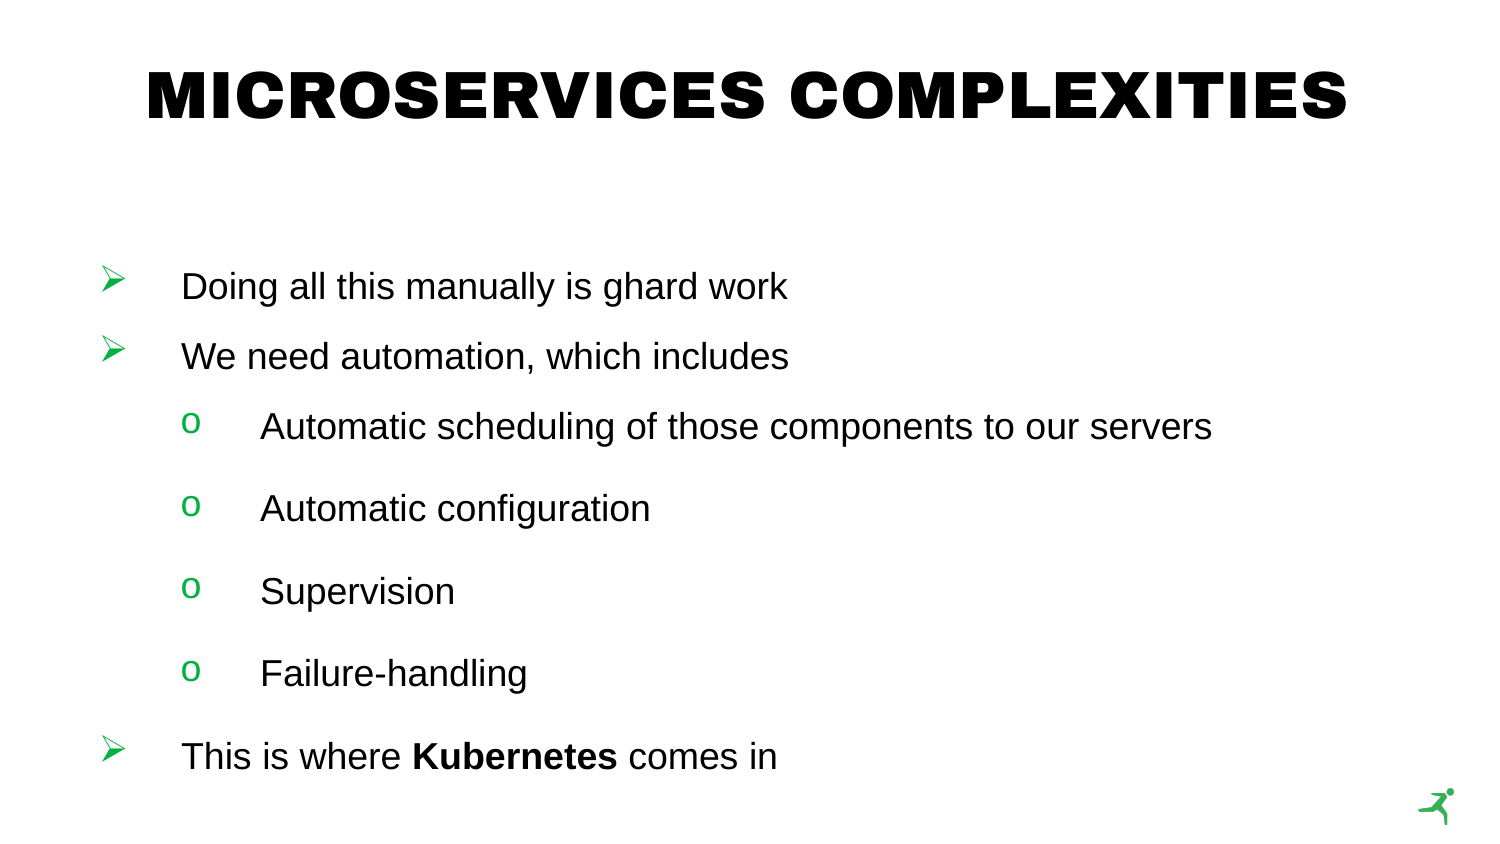

# Microservices complexities

Doing all this manually is ghard work
We need automation, which includes
Automatic scheduling of those components to our servers
Automatic configuration
Supervision
Failure-handling
This is where Kubernetes comes in